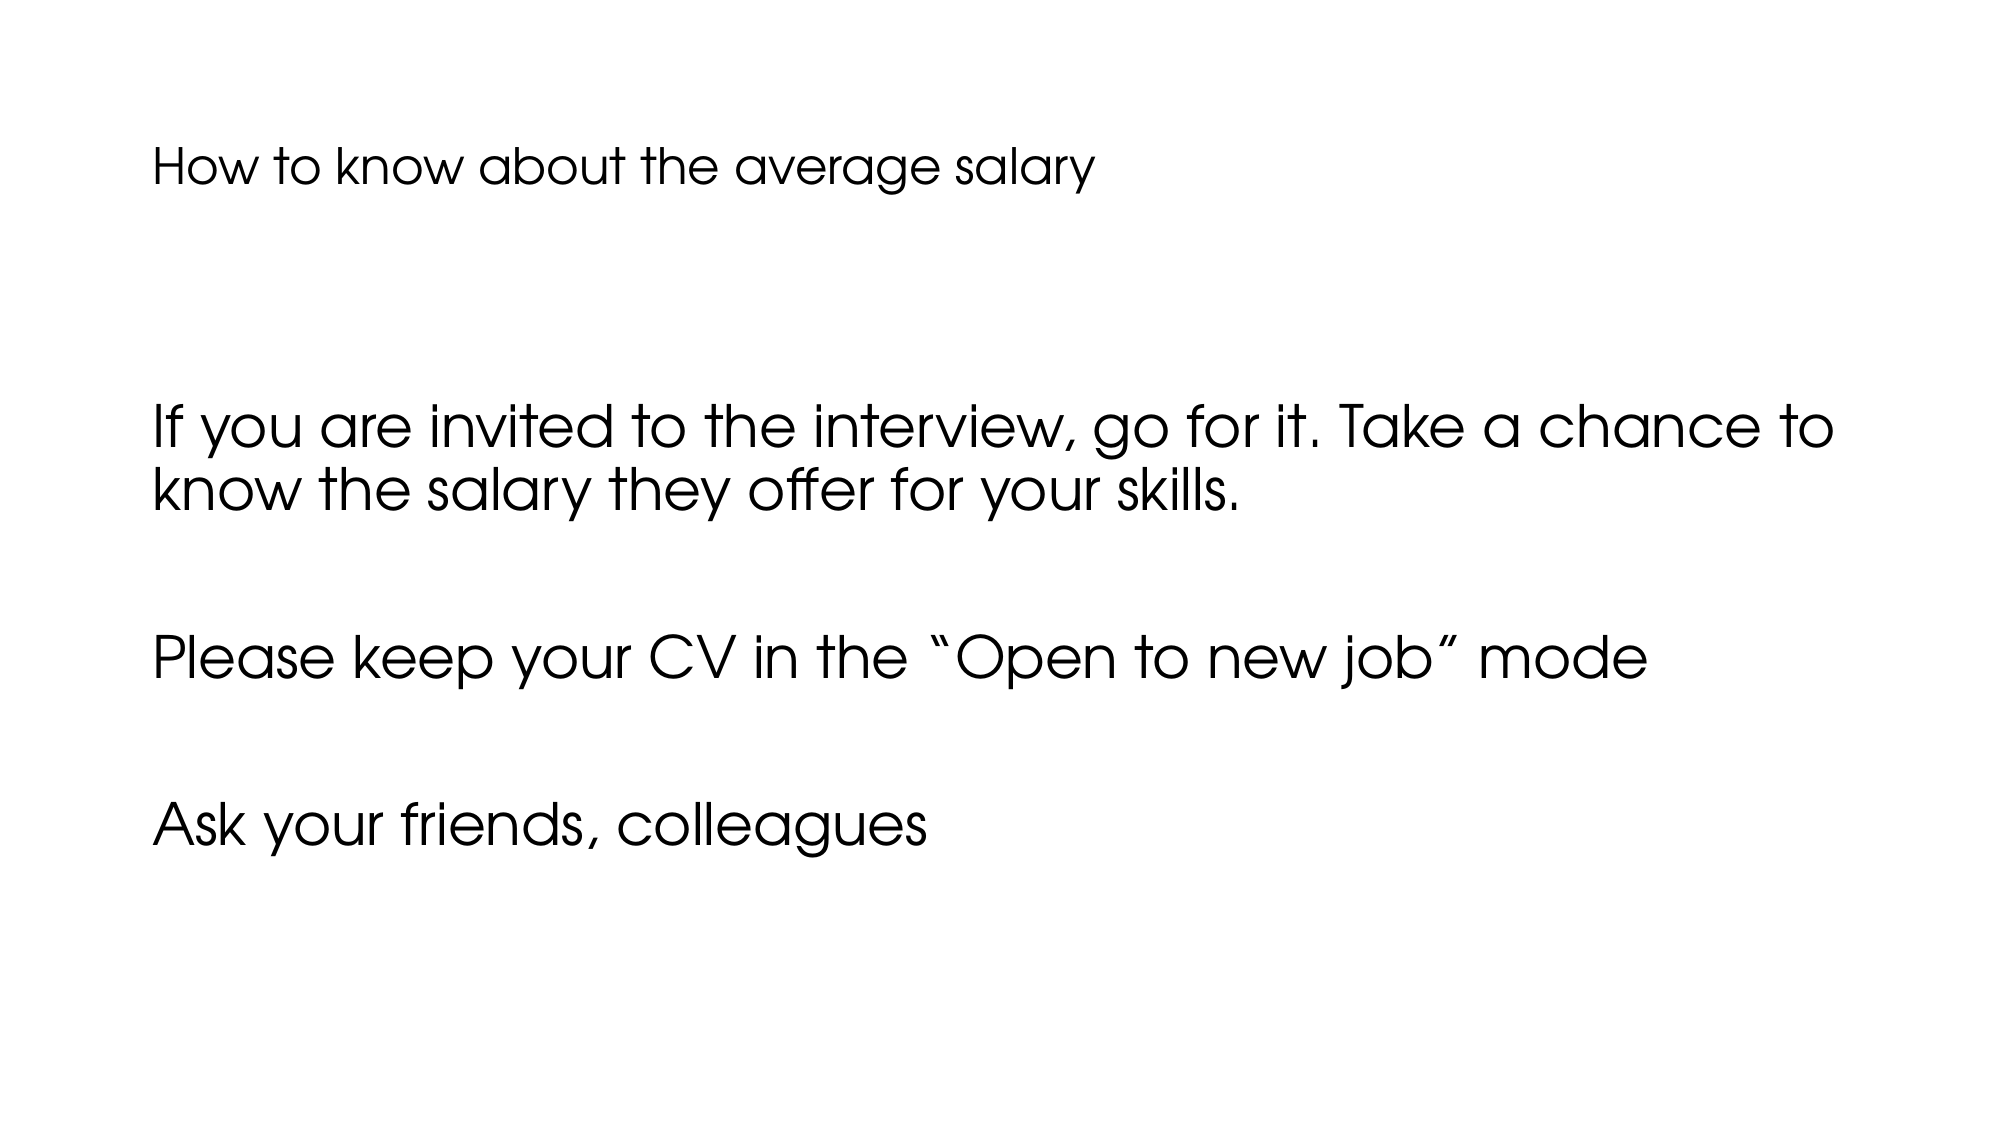

# How to know about the average salary

If you are invited to the interview, go for it. Take a chance to know the salary they offer for your skills.

Please keep your CV in the “Open to new job” mode

Ask your friends, colleagues